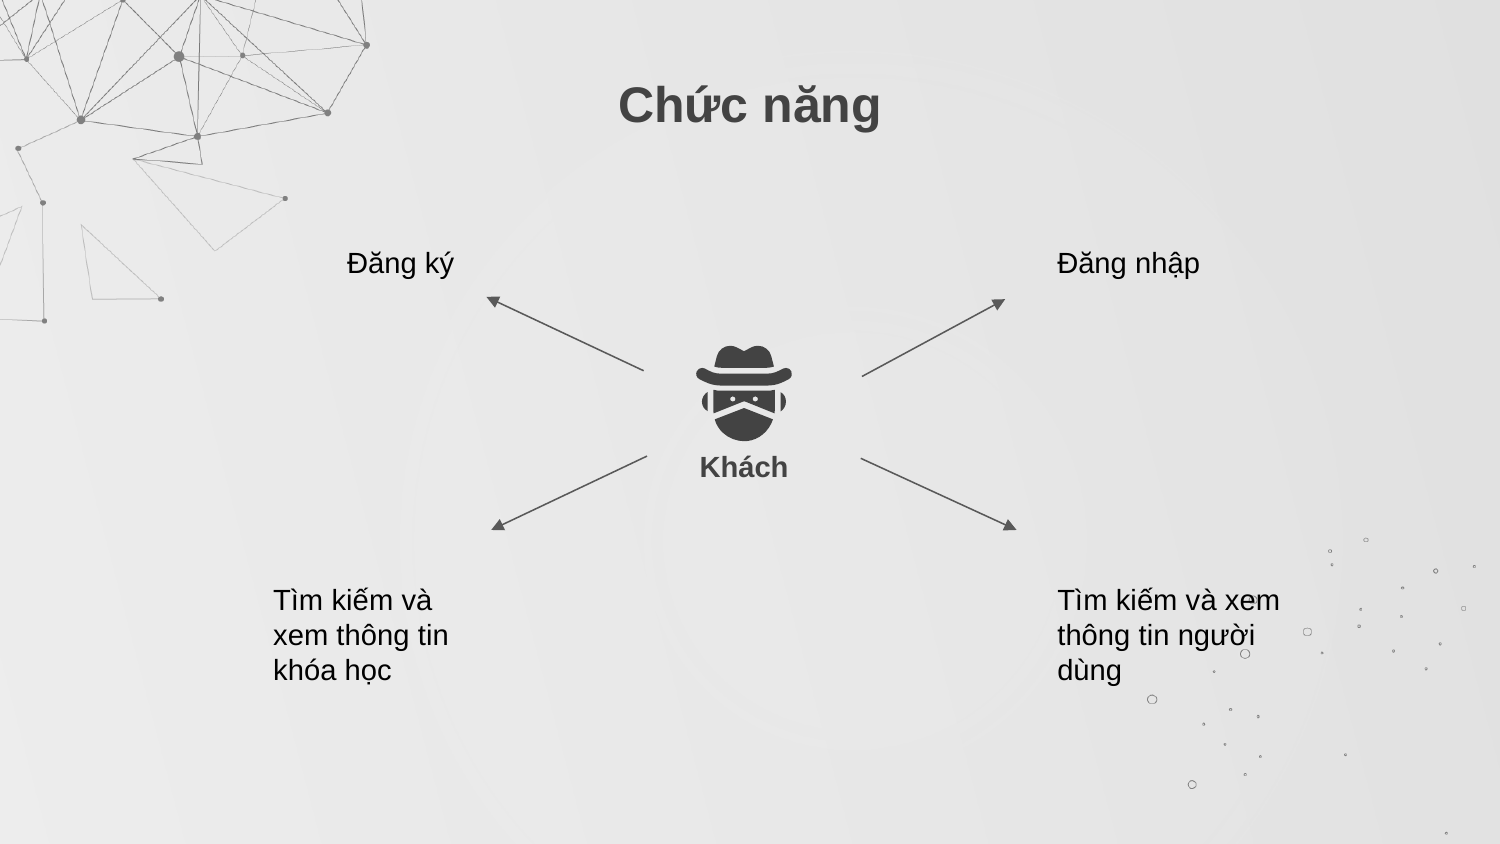

# Chức năng
Đăng ký
Đăng nhập

Khách
Tìm kiếm và xem thông tin khóa học
Tìm kiếm và xem thông tin người dùng